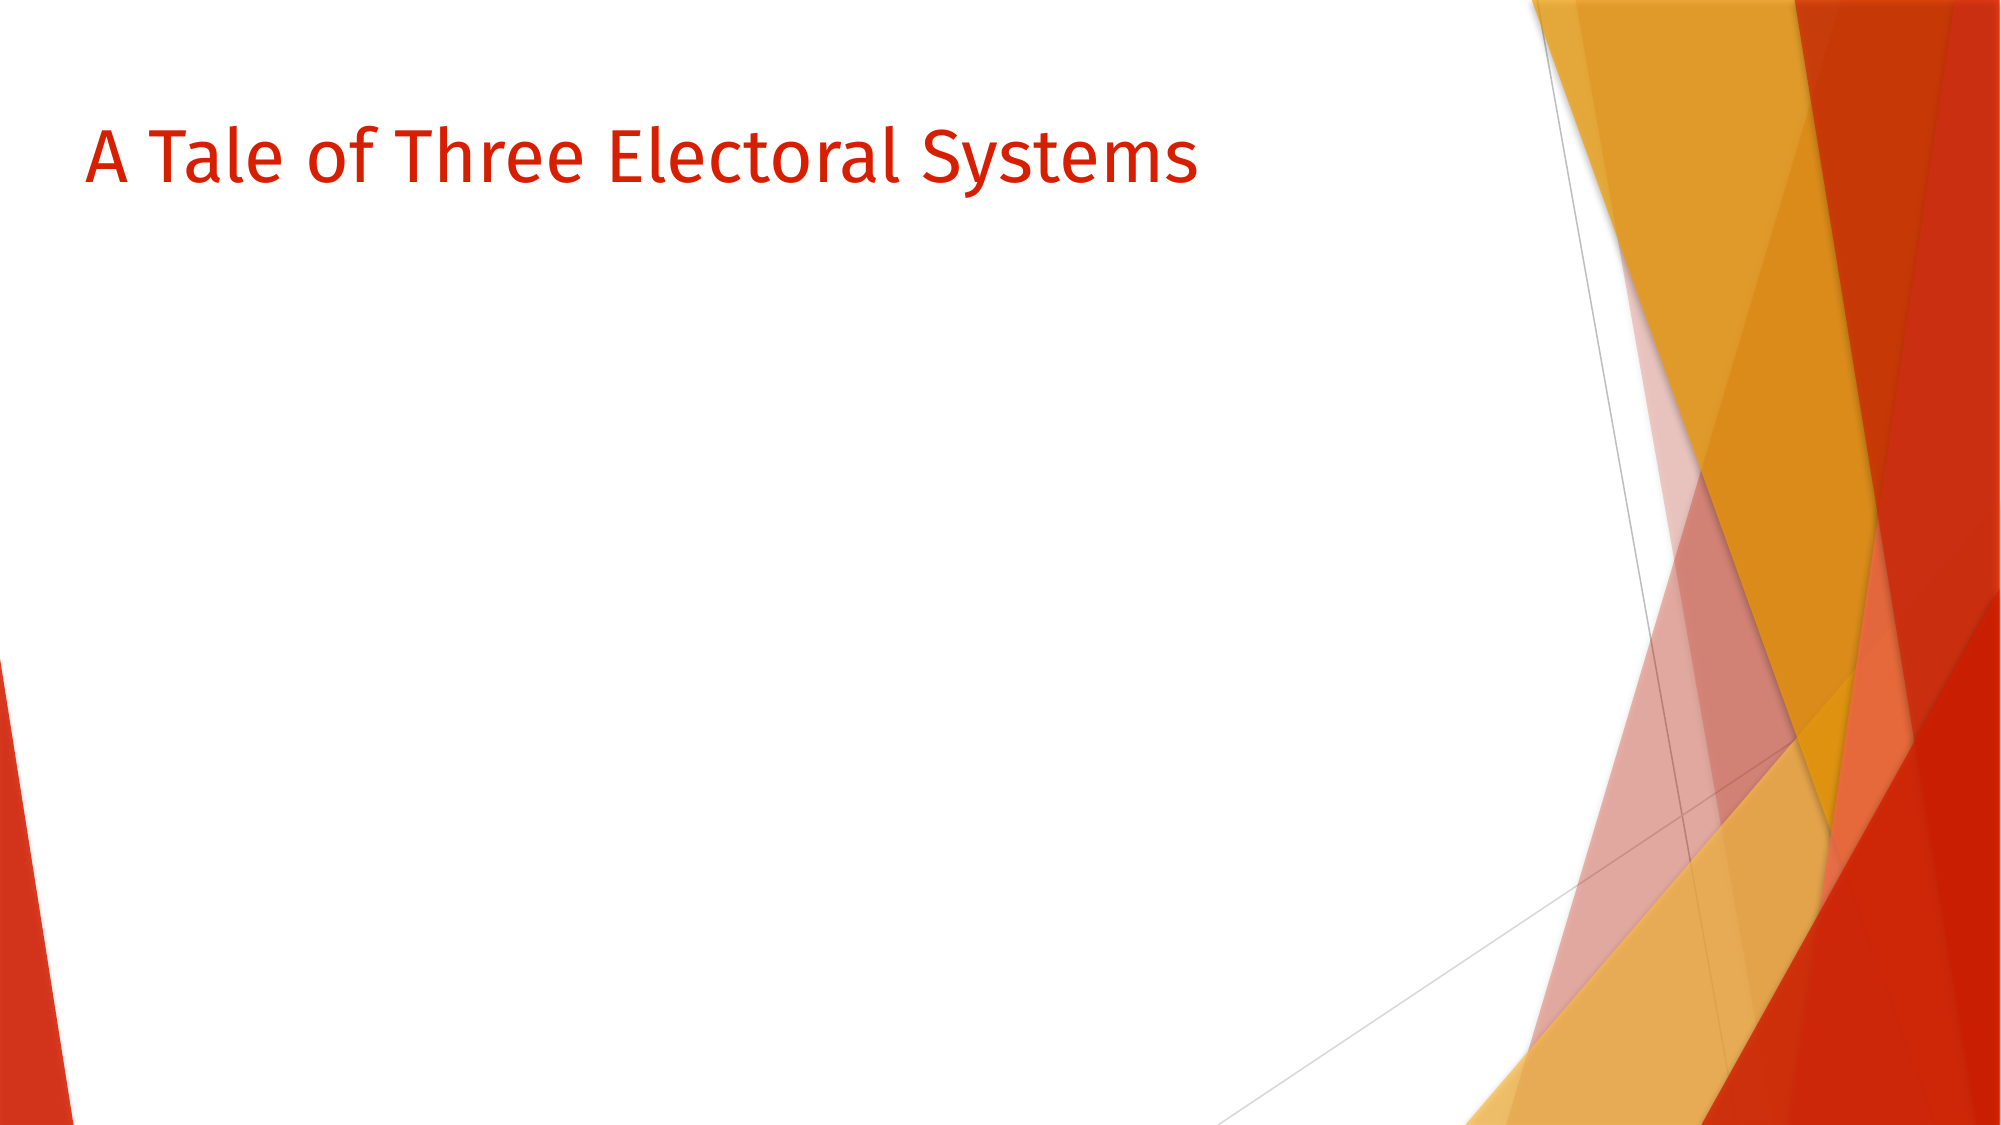

# A Tale of Three Electoral Systems